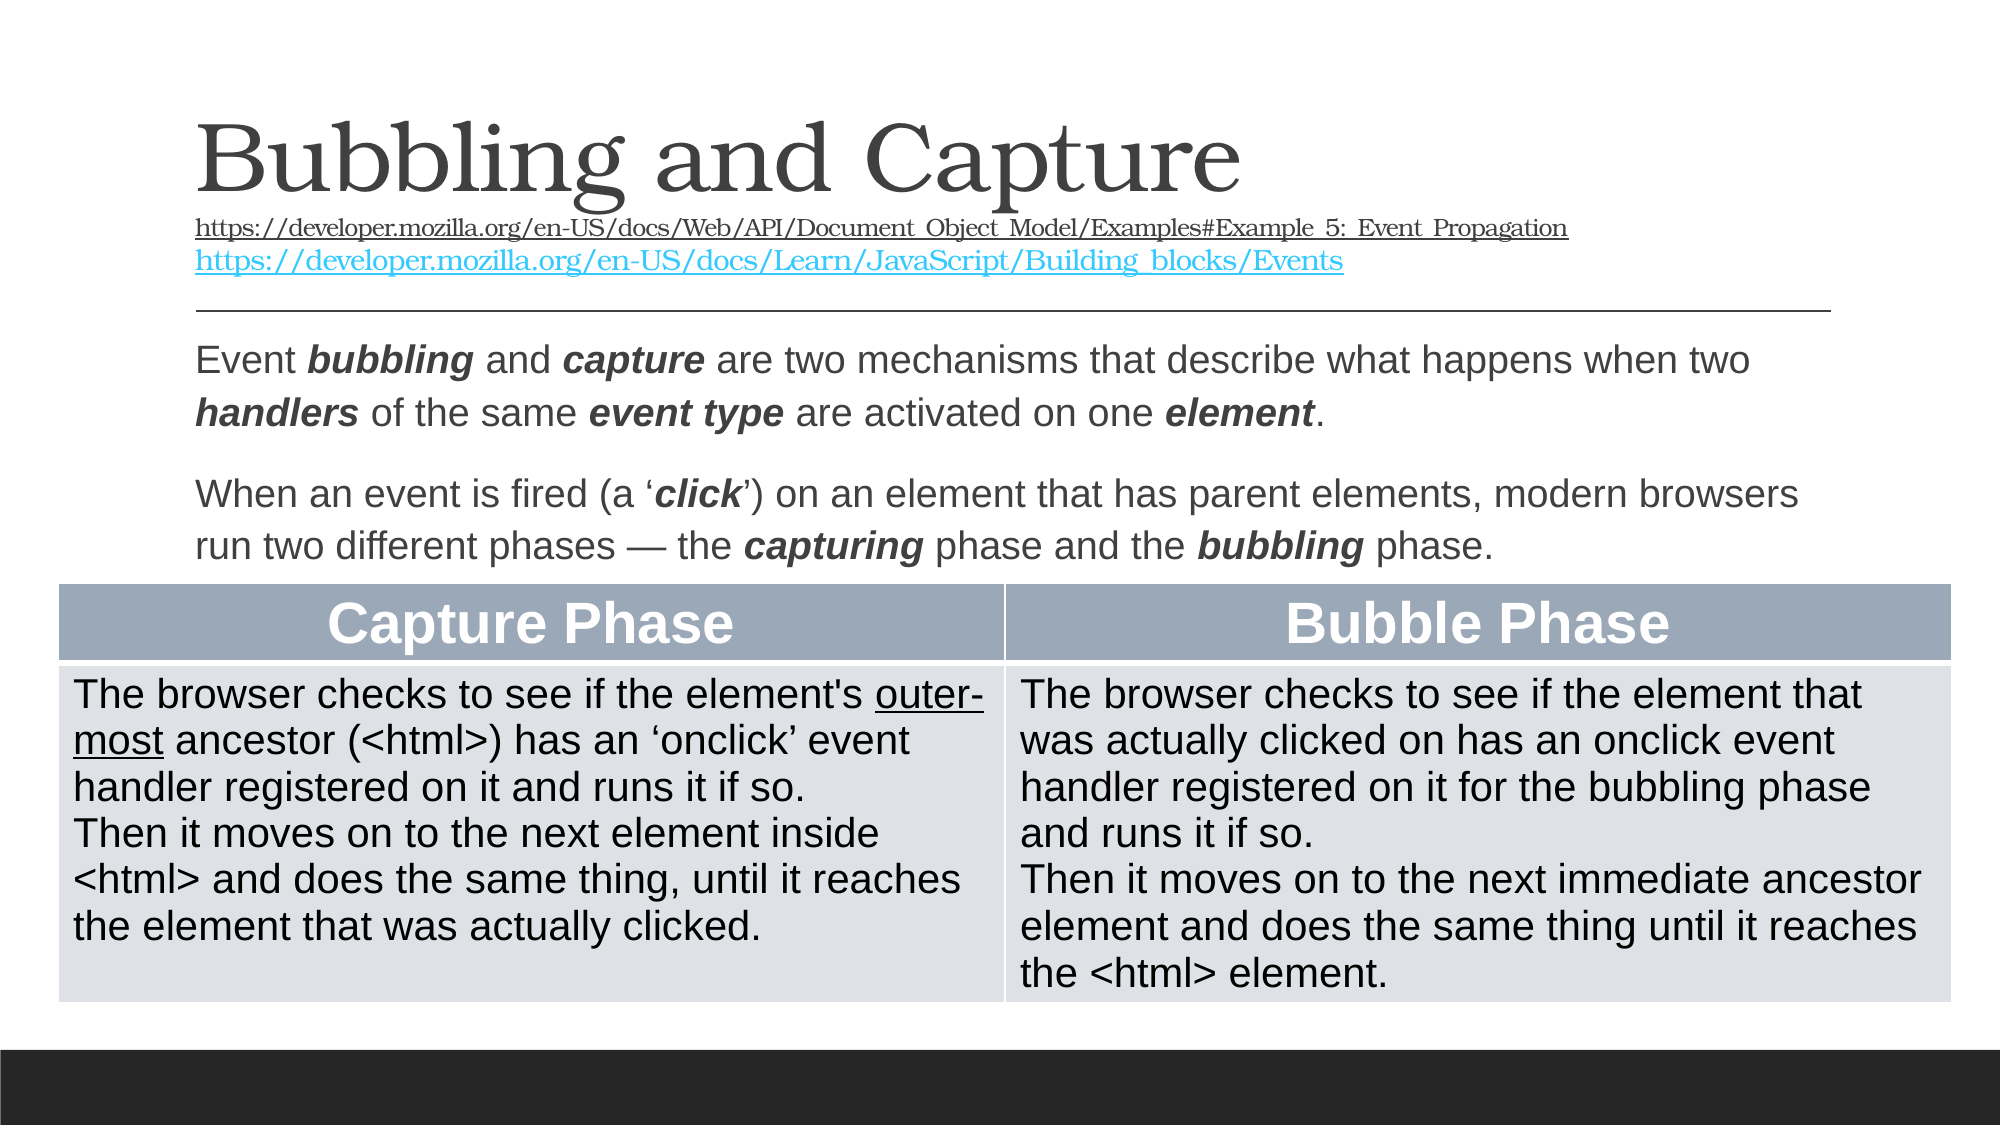

# Bubbling and Capture https://developer.mozilla.org/en-US/docs/Web/API/Document_Object_Model/Examples#Example_5:_Event_Propagation https://developer.mozilla.org/en-US/docs/Learn/JavaScript/Building_blocks/Events
Event bubbling and capture are two mechanisms that describe what happens when two handlers of the same event type are activated on one element.
When an event is fired (a ‘click’) on an element that has parent elements, modern browsers run two different phases — the capturing phase and the bubbling phase.

| Capture Phase | Bubble Phase |
| --- | --- |
| The browser checks to see if the element's outer-most ancestor (<html>) has an ‘onclick’ event handler registered on it and runs it if so. Then it moves on to the next element inside <html> and does the same thing, until it reaches the element that was actually clicked. | The browser checks to see if the element that was actually clicked on has an onclick event handler registered on it for the bubbling phase and runs it if so. Then it moves on to the next immediate ancestor element and does the same thing until it reaches the <html> element. |